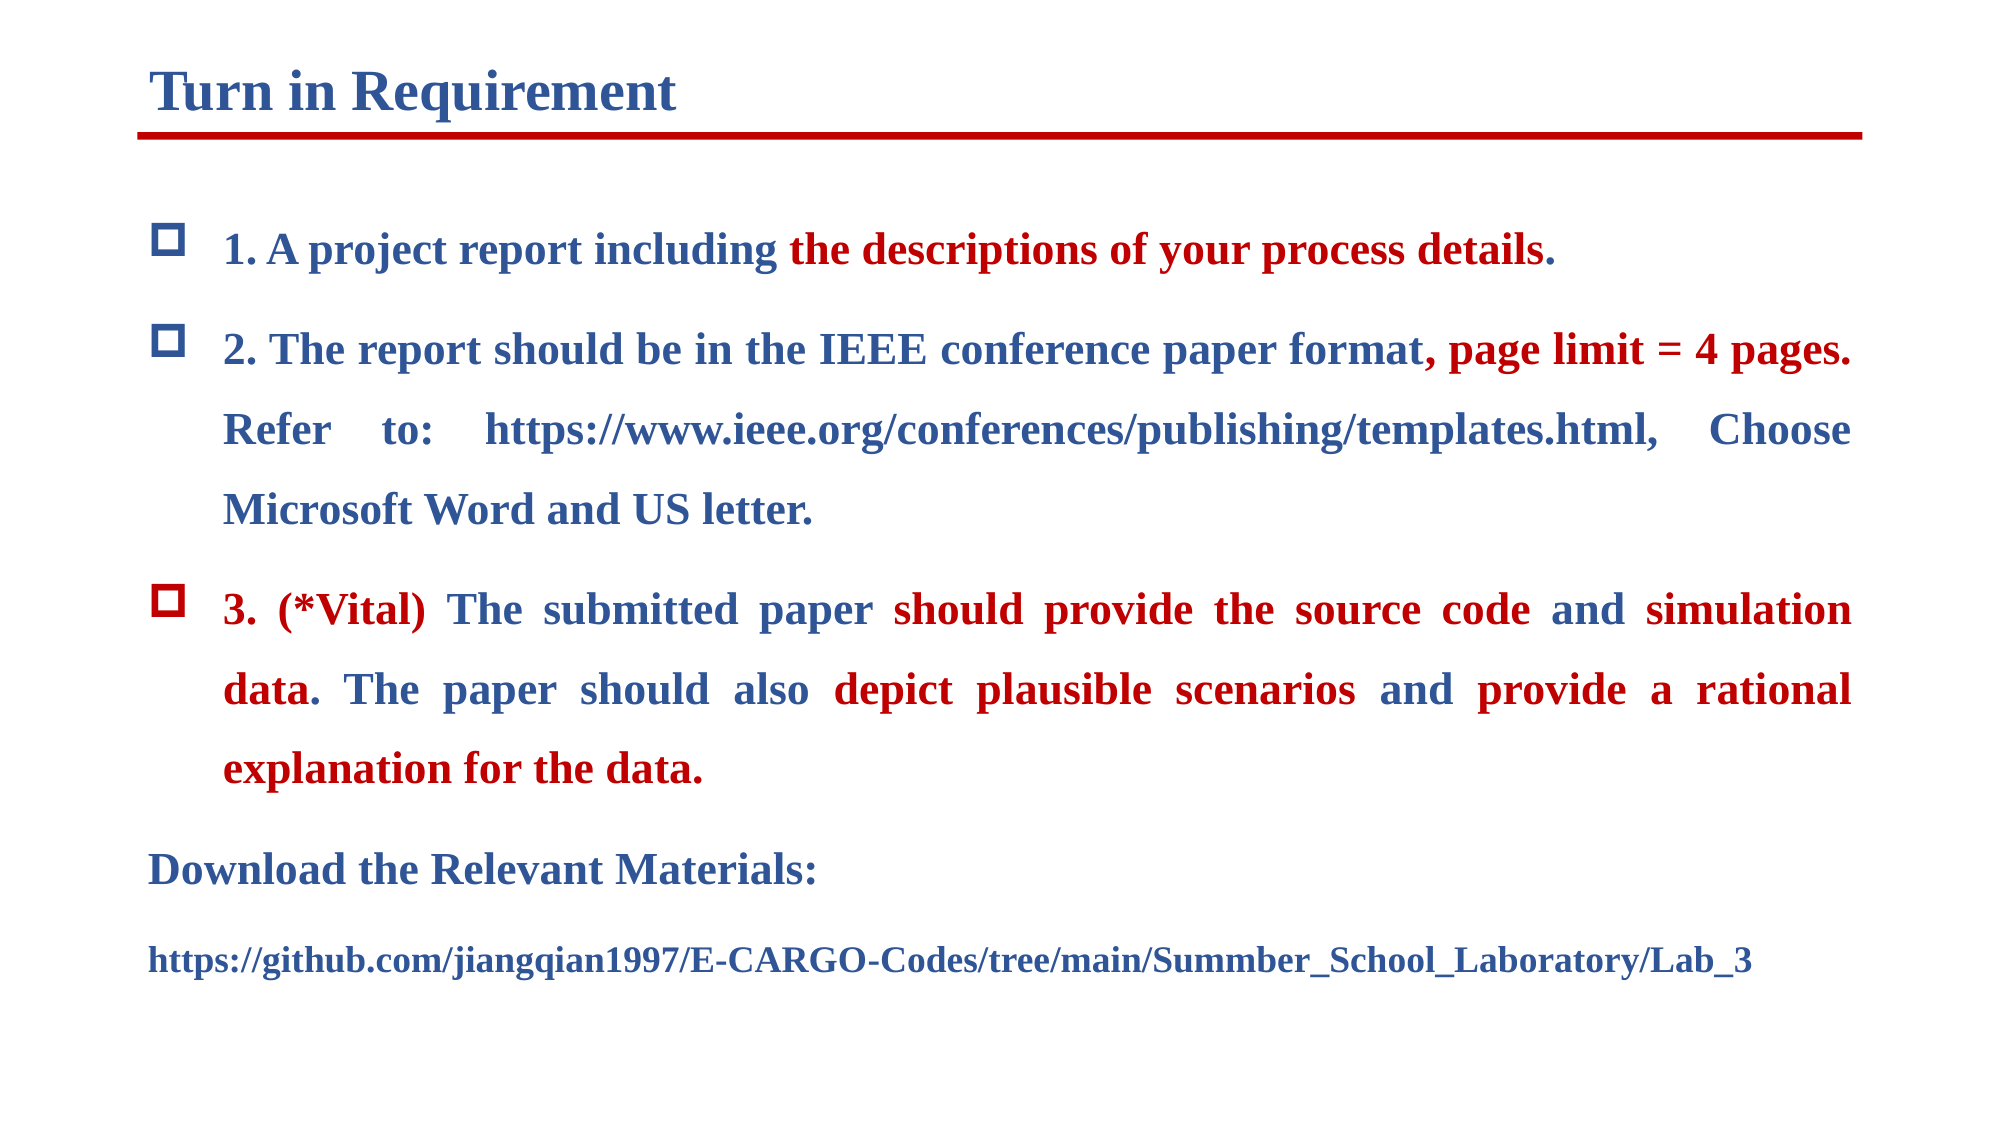

Turn in Requirement
1. A project report including the descriptions of your process details.
2. The report should be in the IEEE conference paper format, page limit = 4 pages. Refer to: https://www.ieee.org/conferences/publishing/templates.html, Choose Microsoft Word and US letter.
3. (*Vital) The submitted paper should provide the source code and simulation data. The paper should also depict plausible scenarios and provide a rational explanation for the data.
Download the Relevant Materials:
https://github.com/jiangqian1997/E-CARGO-Codes/tree/main/Summber_School_Laboratory/Lab_3